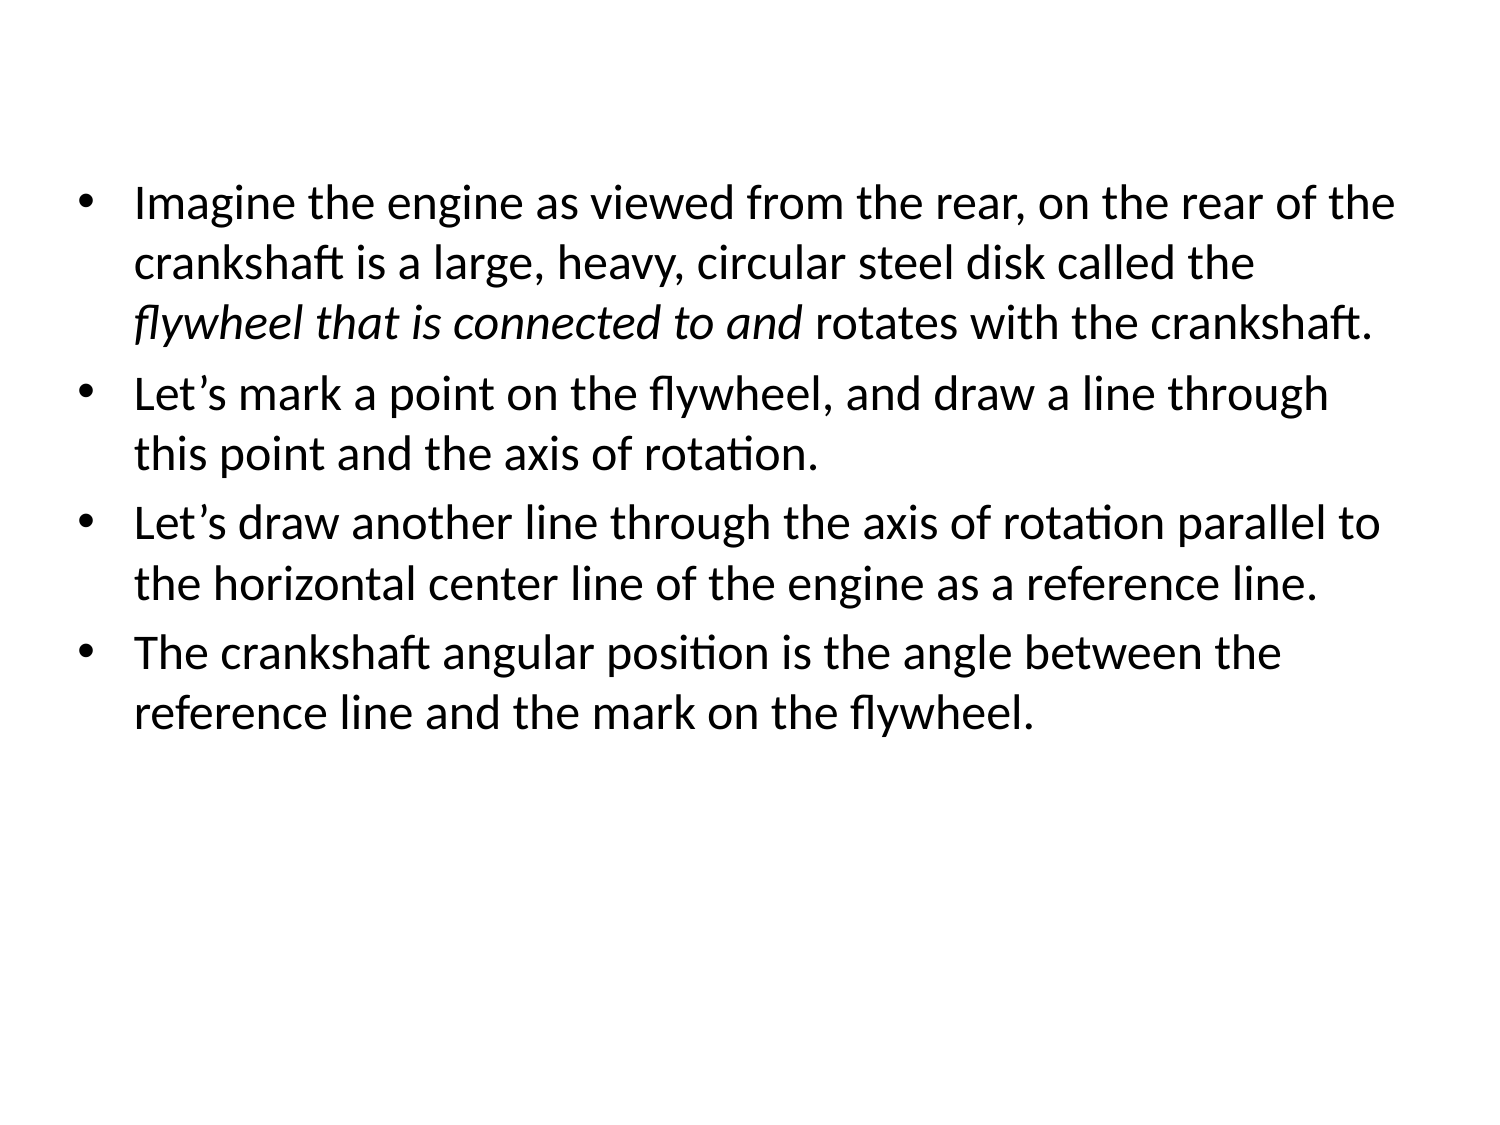

Imagine the engine as viewed from the rear, on the rear of the crankshaft is a large, heavy, circular steel disk called the flywheel that is connected to and rotates with the crankshaft.
Let’s mark a point on the flywheel, and draw a line through this point and the axis of rotation.
Let’s draw another line through the axis of rotation parallel to the horizontal center line of the engine as a reference line.
The crankshaft angular position is the angle between the reference line and the mark on the flywheel.